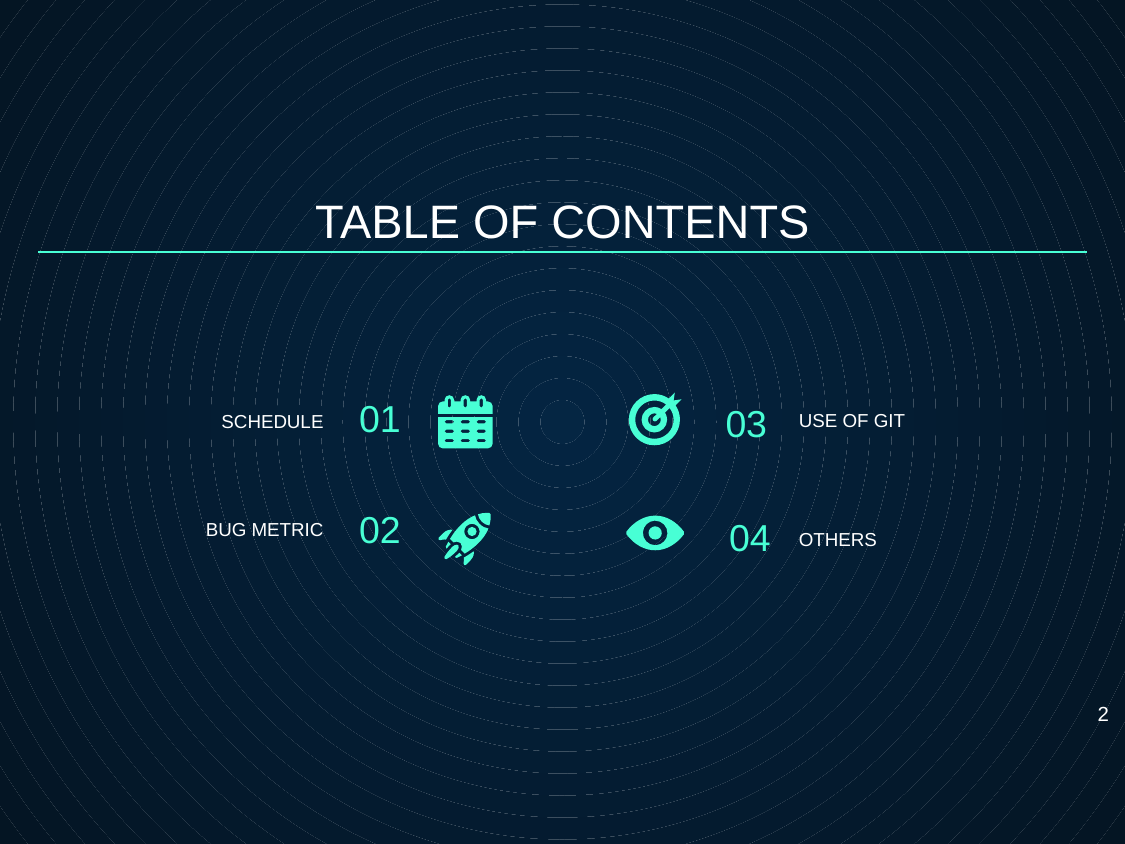

# TABLE OF CONTENTS
SCHEDULE

01
03

USE OF GIT
02
04

BUG METRIC
OTHERS
2